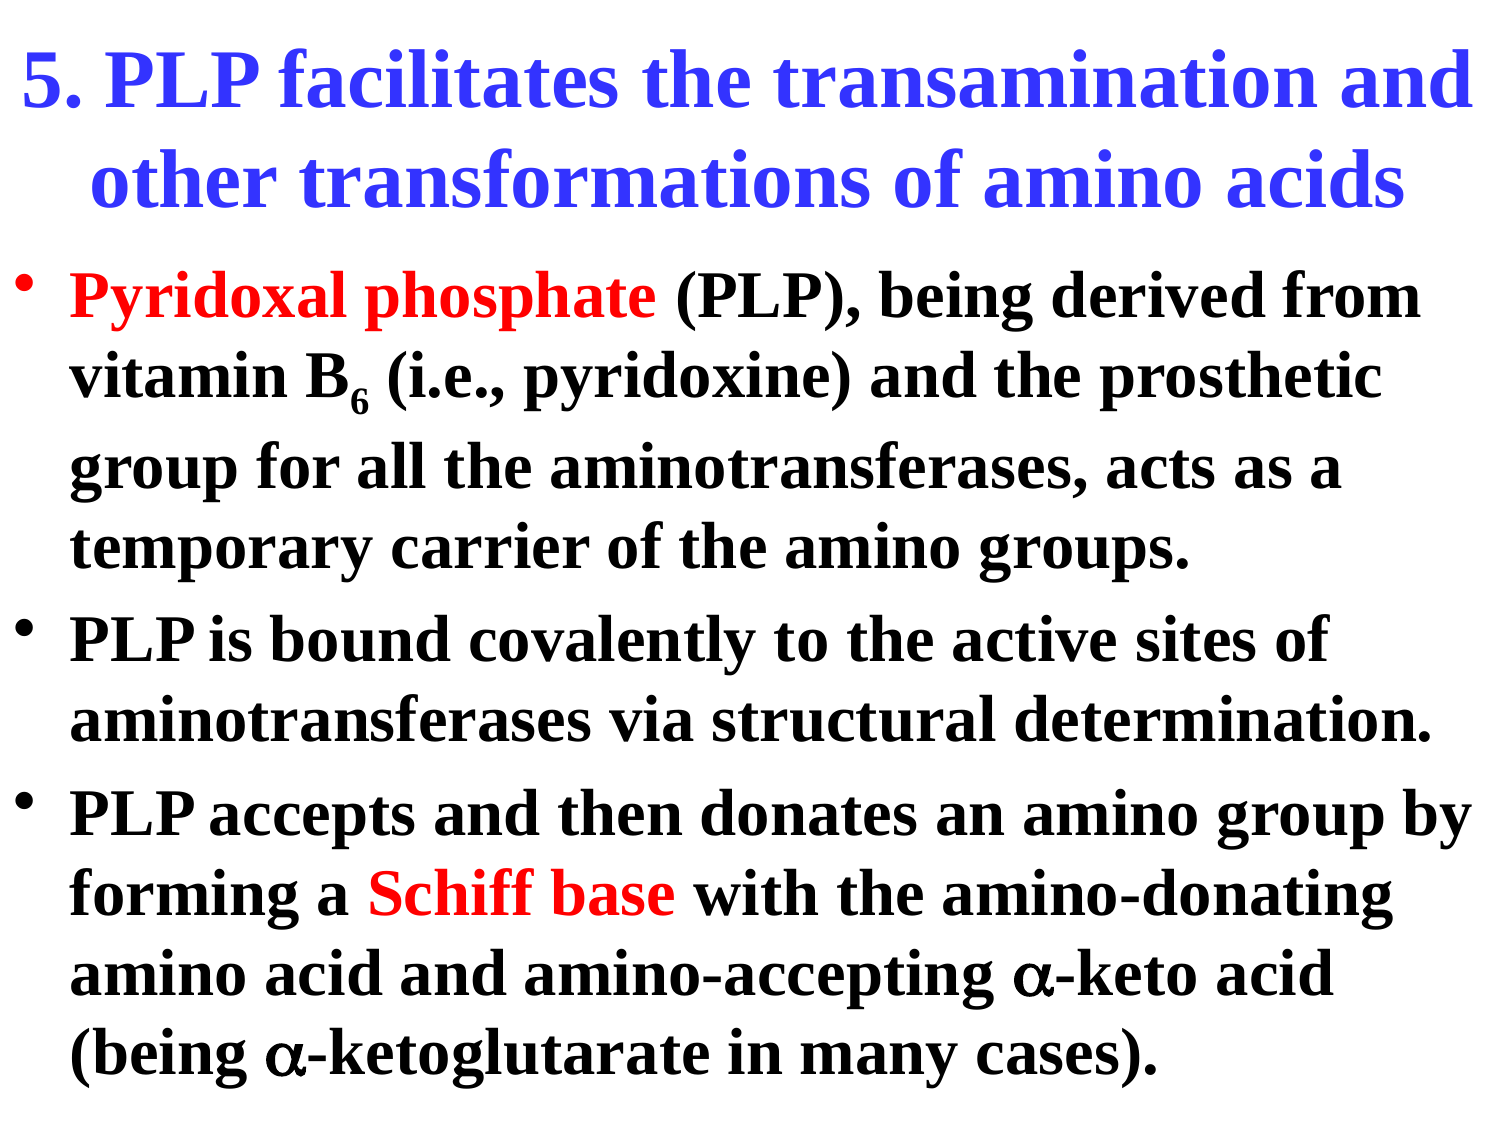

# 5. PLP facilitates the transamination and other transformations of amino acids
Pyridoxal phosphate (PLP), being derived from vitamin B6 (i.e., pyridoxine) and the prosthetic group for all the aminotransferases, acts as a temporary carrier of the amino groups.
PLP is bound covalently to the active sites of aminotransferases via structural determination.
PLP accepts and then donates an amino group by forming a Schiff base with the amino-donating amino acid and amino-accepting α-keto acid (being α-ketoglutarate in many cases).